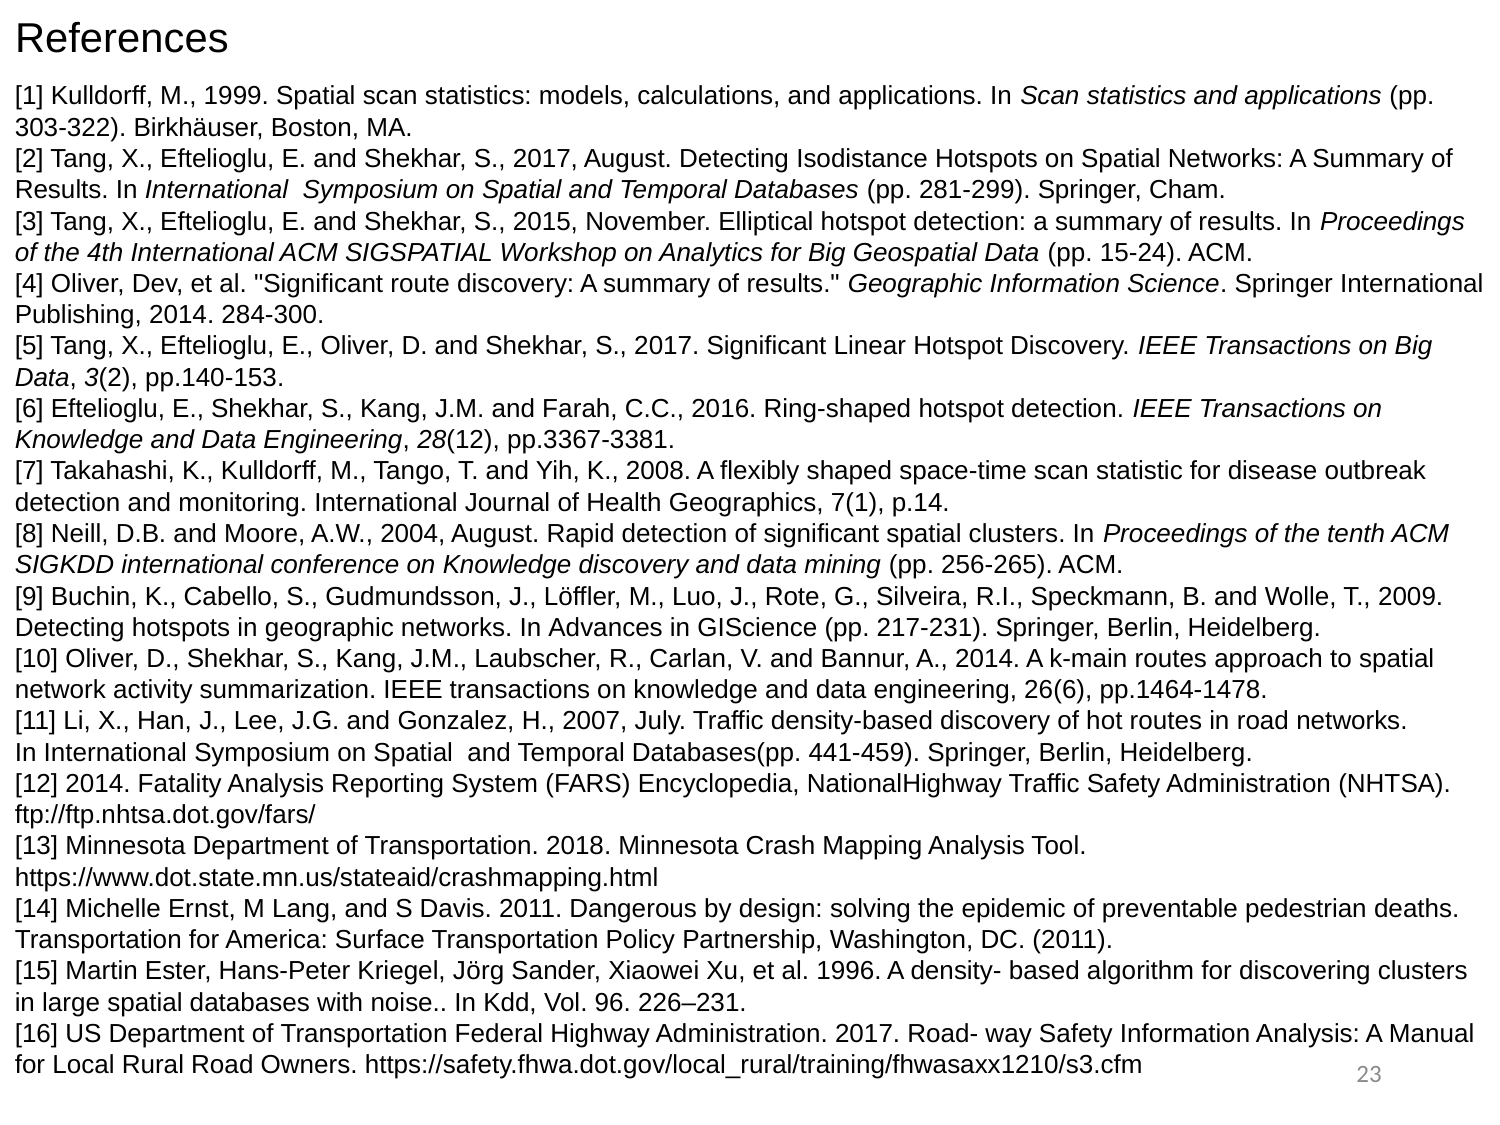

References
[1] Kulldorff, M., 1999. Spatial scan statistics: models, calculations, and applications. In Scan statistics and applications (pp. 303-322). Birkhäuser, Boston, MA.
[2] Tang, X., Eftelioglu, E. and Shekhar, S., 2017, August. Detecting Isodistance Hotspots on Spatial Networks: A Summary of Results. In International  Symposium on Spatial and Temporal Databases (pp. 281-299). Springer, Cham.
[3] Tang, X., Eftelioglu, E. and Shekhar, S., 2015, November. Elliptical hotspot detection: a summary of results. In Proceedings of the 4th International ACM SIGSPATIAL Workshop on Analytics for Big Geospatial Data (pp. 15-24). ACM.
[4] Oliver, Dev, et al. "Significant route discovery: A summary of results." Geographic Information Science. Springer International Publishing, 2014. 284-300.
[5] Tang, X., Eftelioglu, E., Oliver, D. and Shekhar, S., 2017. Significant Linear Hotspot Discovery. IEEE Transactions on Big Data, 3(2), pp.140-153.
[6] Eftelioglu, E., Shekhar, S., Kang, J.M. and Farah, C.C., 2016. Ring-shaped hotspot detection. IEEE Transactions on Knowledge and Data Engineering, 28(12), pp.3367-3381.
[7] Takahashi, K., Kulldorff, M., Tango, T. and Yih, K., 2008. A flexibly shaped space-time scan statistic for disease outbreak detection and monitoring. International Journal of Health Geographics, 7(1), p.14.
[8] Neill, D.B. and Moore, A.W., 2004, August. Rapid detection of significant spatial clusters. In Proceedings of the tenth ACM SIGKDD international conference on Knowledge discovery and data mining (pp. 256-265). ACM.
[9] Buchin, K., Cabello, S., Gudmundsson, J., Löffler, M., Luo, J., Rote, G., Silveira, R.I., Speckmann, B. and Wolle, T., 2009. Detecting hotspots in geographic networks. In Advances in GIScience (pp. 217-231). Springer, Berlin, Heidelberg.
[10] Oliver, D., Shekhar, S., Kang, J.M., Laubscher, R., Carlan, V. and Bannur, A., 2014. A k-main routes approach to spatial network activity summarization. IEEE transactions on knowledge and data engineering, 26(6), pp.1464-1478.
[11] Li, X., Han, J., Lee, J.G. and Gonzalez, H., 2007, July. Traffic density-based discovery of hot routes in road networks. In International Symposium on Spatial  and Temporal Databases(pp. 441-459). Springer, Berlin, Heidelberg.
[12] 2014. Fatality Analysis Reporting System (FARS) Encyclopedia, NationalHighway Traffic Safety Administration (NHTSA). ftp://ftp.nhtsa.dot.gov/fars/
[13] Minnesota Department of Transportation. 2018. Minnesota Crash Mapping Analysis Tool. https://www.dot.state.mn.us/stateaid/crashmapping.html
[14] Michelle Ernst, M Lang, and S Davis. 2011. Dangerous by design: solving the epidemic of preventable pedestrian deaths. Transportation for America: Surface Transportation Policy Partnership, Washington, DC. (2011).
[15] Martin Ester, Hans-Peter Kriegel, Jörg Sander, Xiaowei Xu, et al. 1996. A density- based algorithm for discovering clusters in large spatial databases with noise.. In Kdd, Vol. 96. 226–231.
[16] US Department of Transportation Federal Highway Administration. 2017. Road- way Safety Information Analysis: A Manual for Local Rural Road Owners. https://safety.fhwa.dot.gov/local_rural/training/fhwasaxx1210/s3.cfm

23